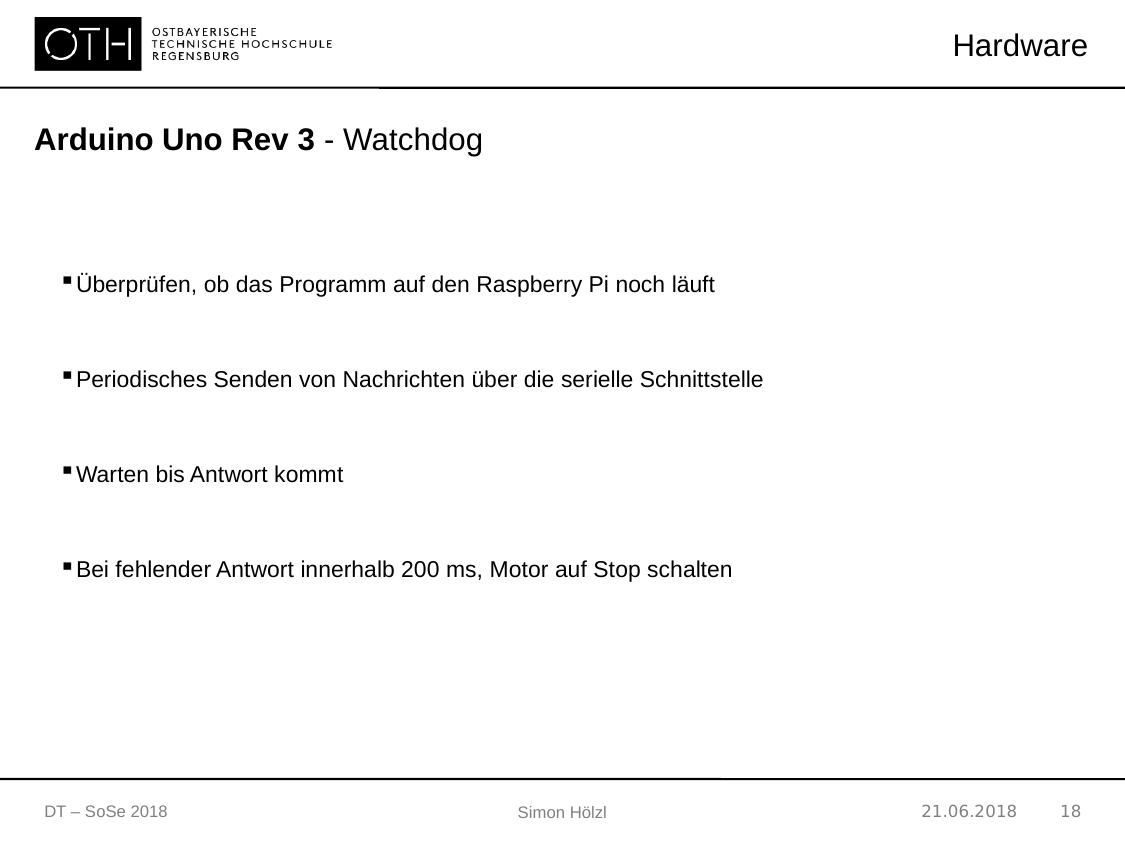

Hardware
Arduino Uno Rev 3 - Watchdog

Überprüfen, ob das Programm auf den Raspberry Pi noch läuft

Periodisches Senden von Nachrichten über die serielle Schnittstelle

Warten bis Antwort kommt

Bei fehlender Antwort innerhalb 200 ms, Motor auf Stop schalten

Simon Hölzl